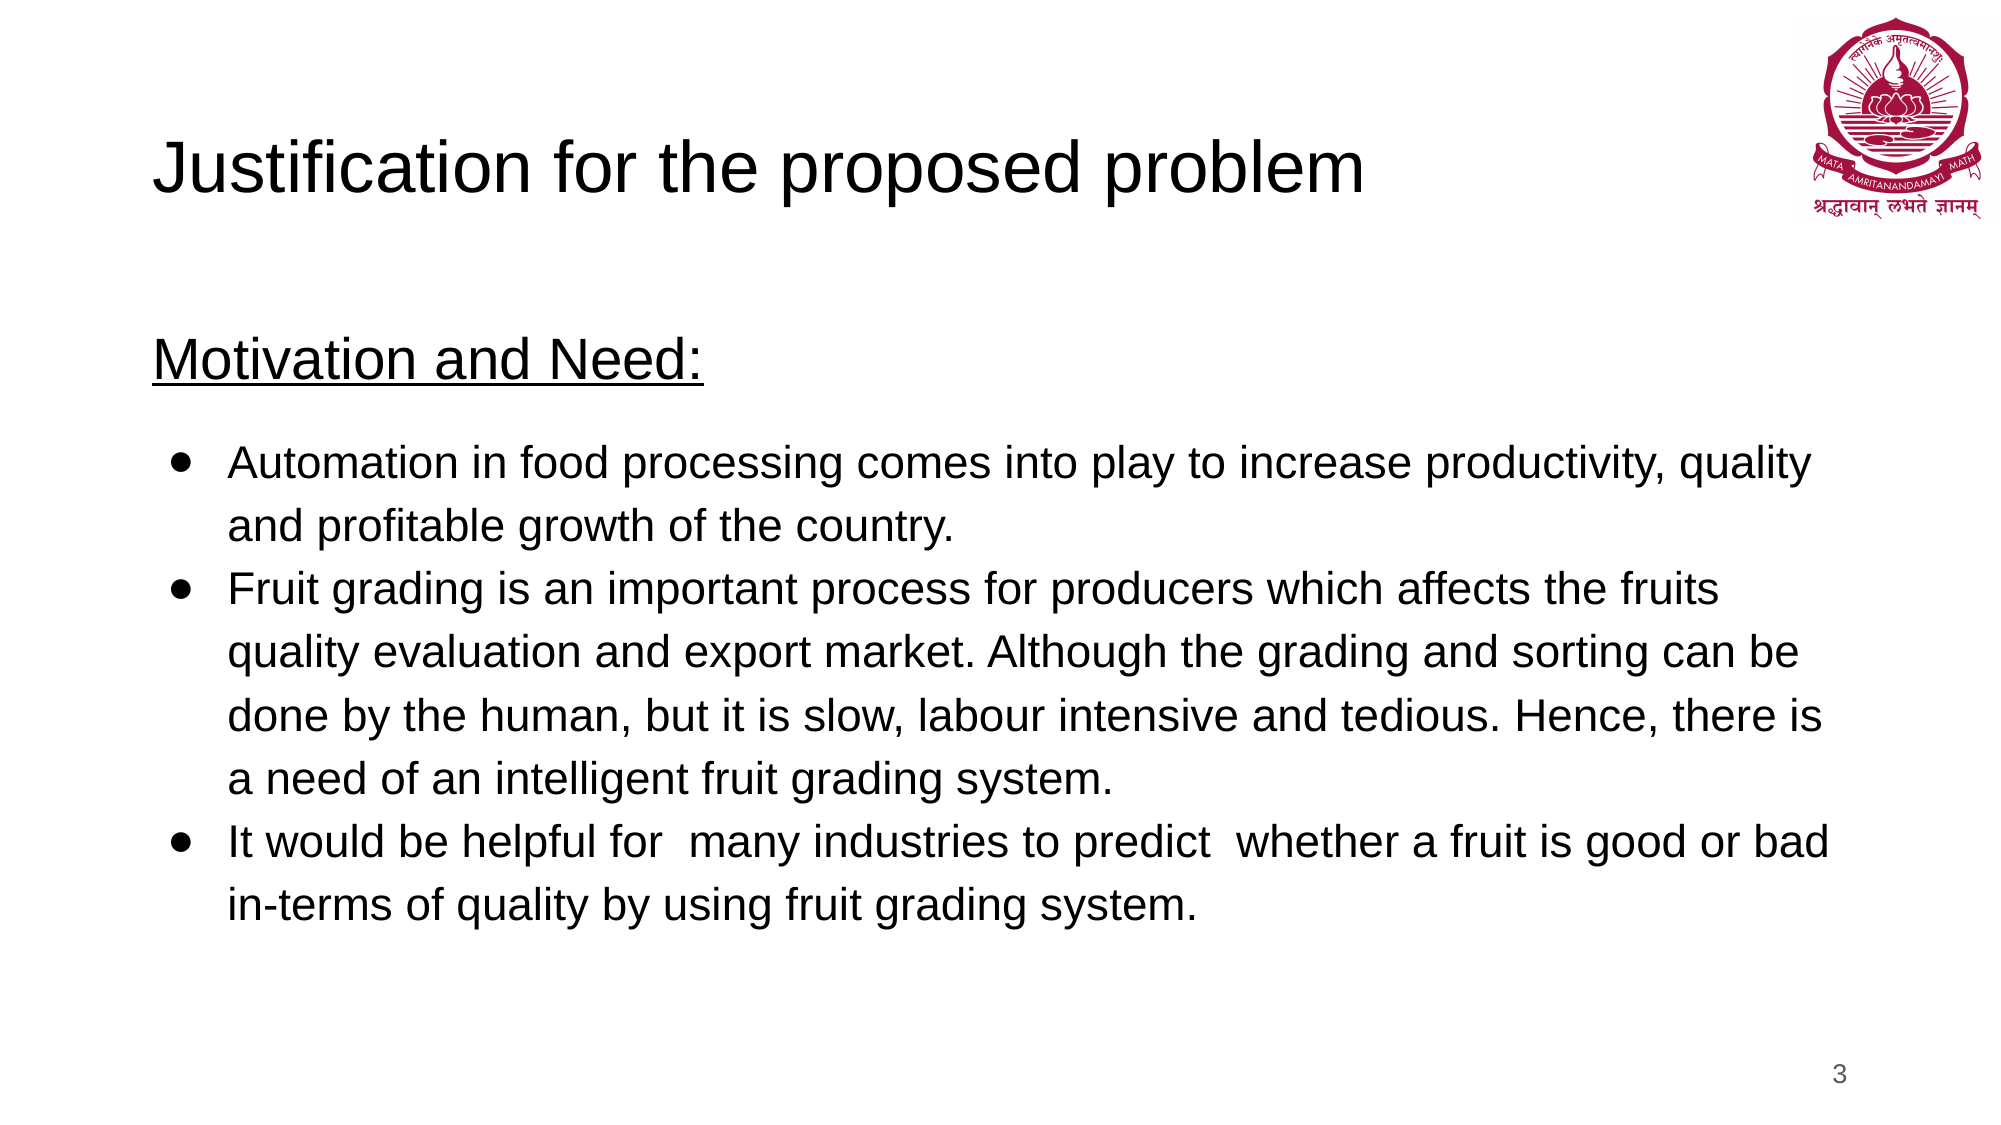

# Justification for the proposed problem
Motivation and Need:
Automation in food processing comes into play to increase productivity, quality and profitable growth of the country.
Fruit grading is an important process for producers which affects the fruits quality evaluation and export market. Although the grading and sorting can be done by the human, but it is slow, labour intensive and tedious. Hence, there is a need of an intelligent fruit grading system.
It would be helpful for  many industries to predict  whether a fruit is good or bad in-terms of quality by using fruit grading system.
3